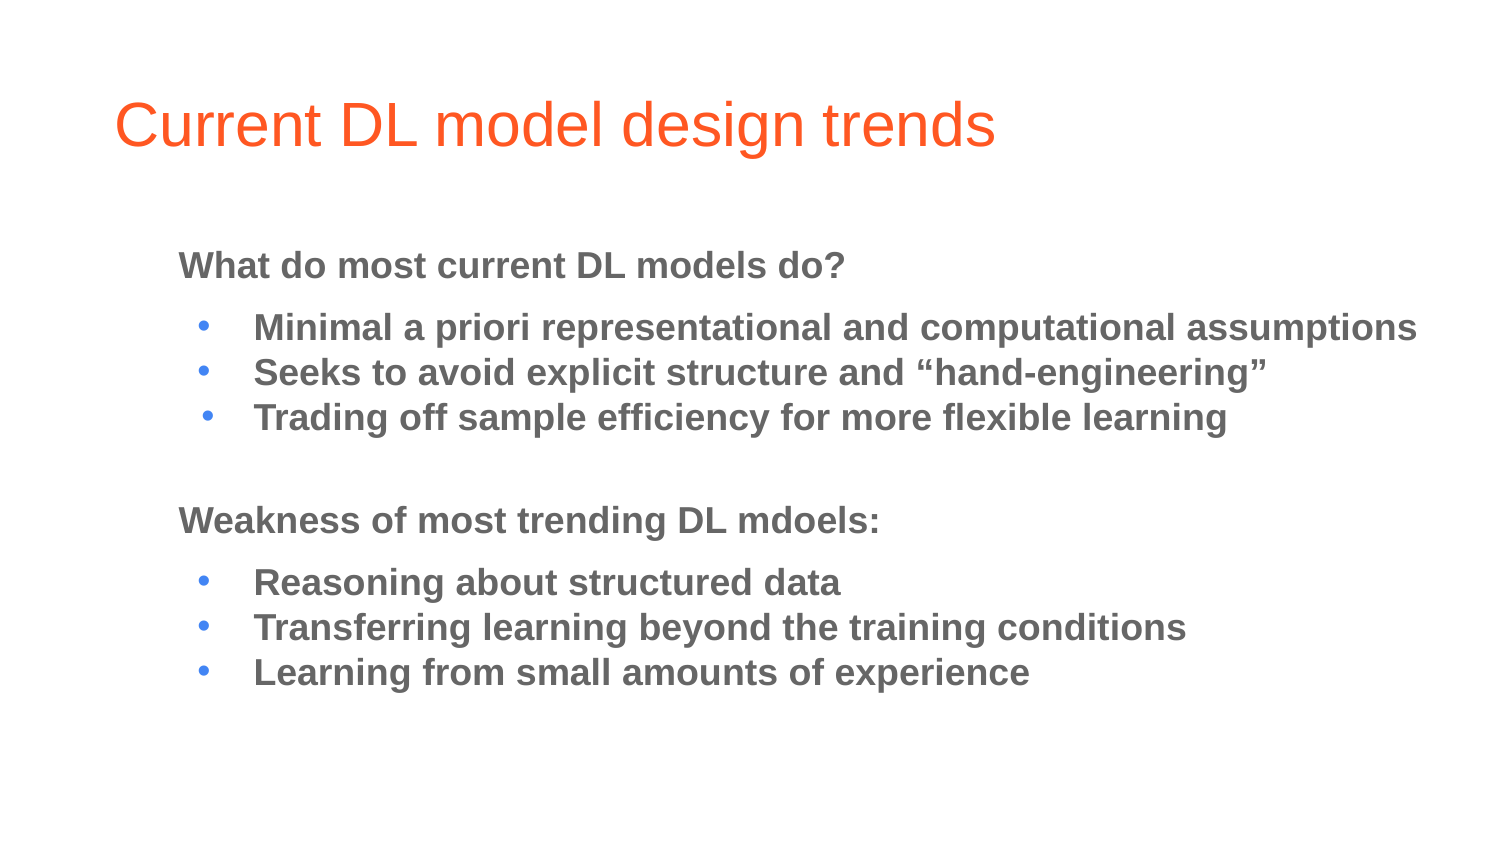

# Current DL model design trends

What do most current DL models do?
Minimal a priori representational and computational assumptions
Seeks to avoid explicit structure and “hand-engineering”
Trading off sample efficiency for more flexible learning

Weakness of most trending DL mdoels:
Reasoning about structured data
Transferring learning beyond the training conditions
Learning from small amounts of experience